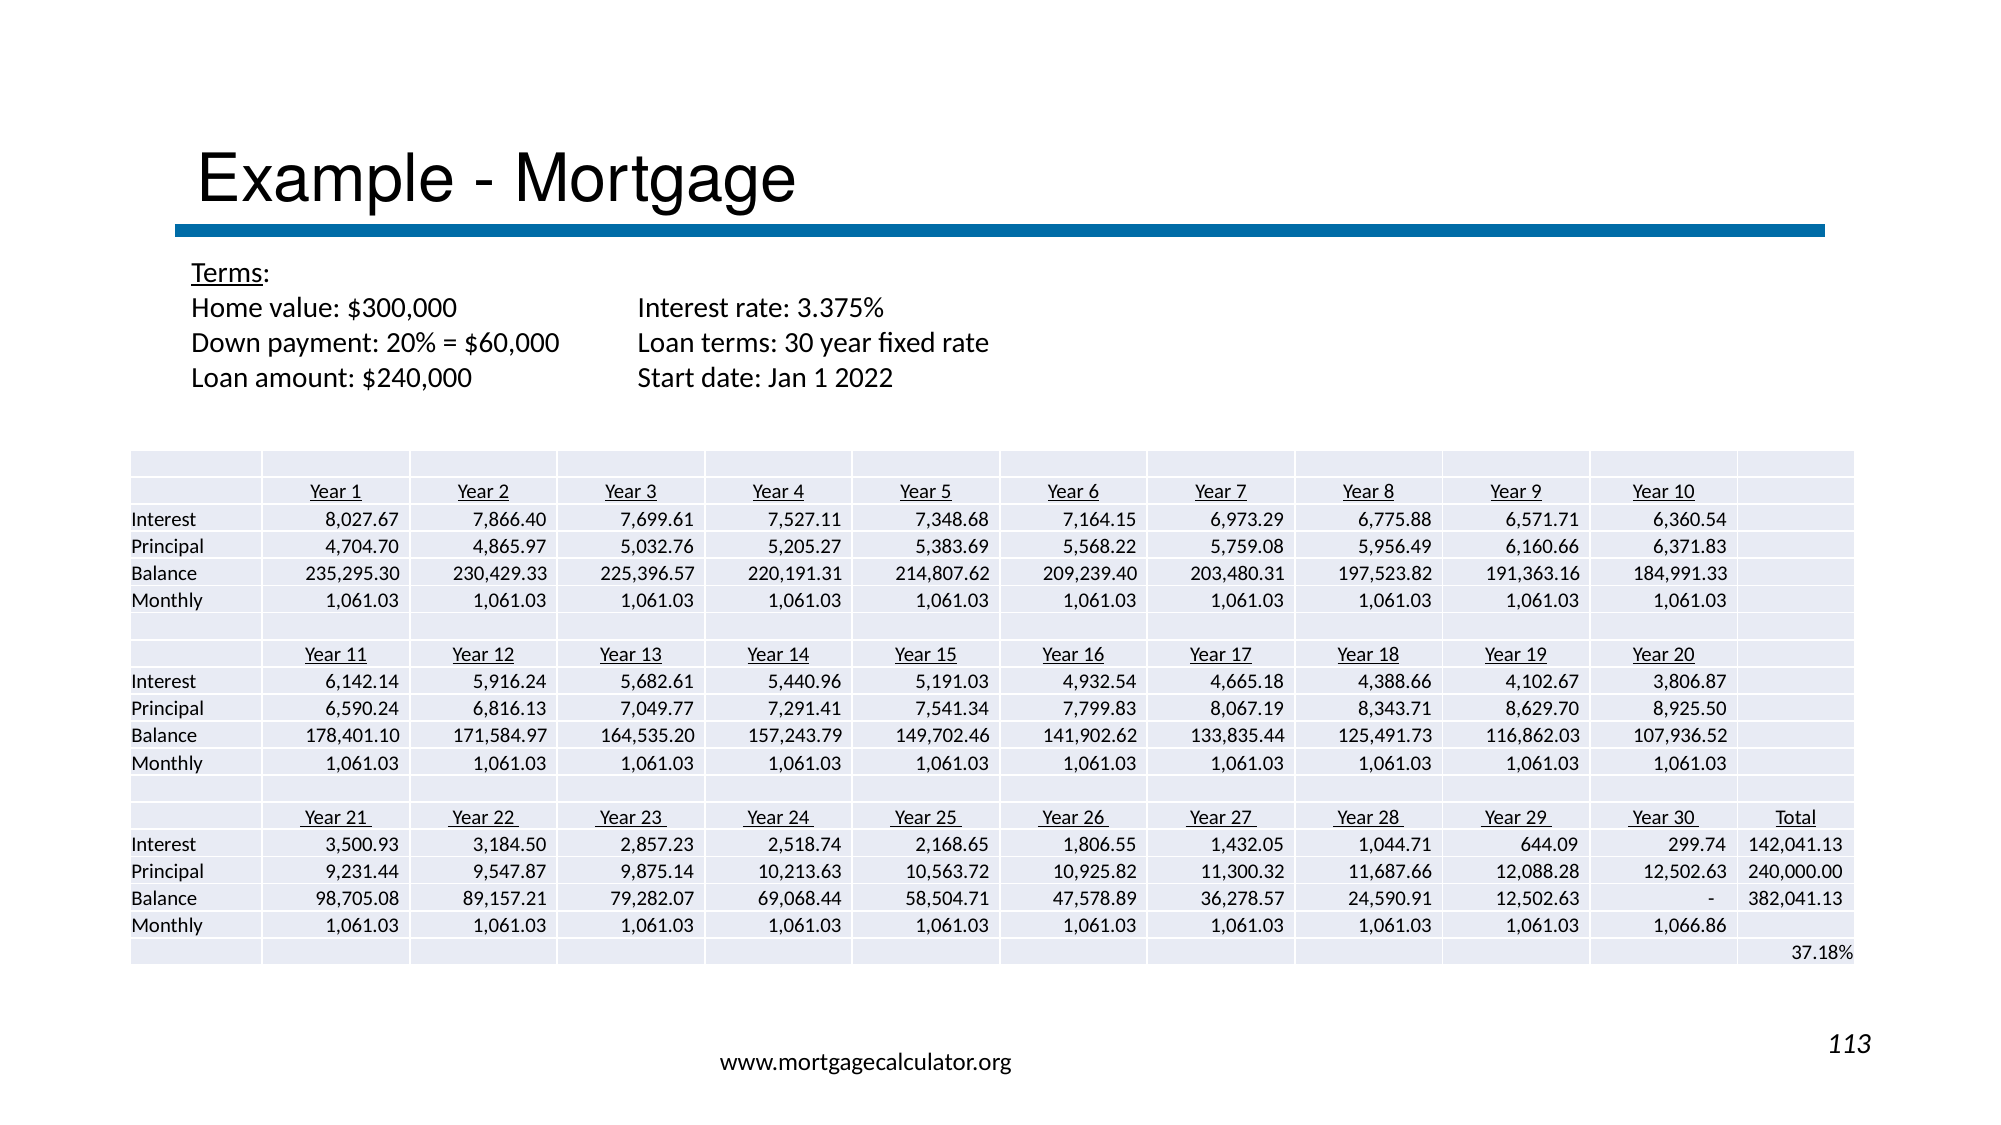

Example - Mortgage
Terms:
Home value: $300,000
Down payment: 20% = $60,000
Loan amount: $240,000
Interest rate: 3.375%
Loan terms: 30 year fixed rate
Start date: Jan 1 2022
|  |  |  |  |  |  |  |  |  |  |  |  |
| --- | --- | --- | --- | --- | --- | --- | --- | --- | --- | --- | --- |
|  | Year 1 | Year 2 | Year 3 | Year 4 | Year 5 | Year 6 | Year 7 | Year 8 | Year 9 | Year 10 |  |
| Interest | 8,027.67 | 7,866.40 | 7,699.61 | 7,527.11 | 7,348.68 | 7,164.15 | 6,973.29 | 6,775.88 | 6,571.71 | 6,360.54 |  |
| Principal | 4,704.70 | 4,865.97 | 5,032.76 | 5,205.27 | 5,383.69 | 5,568.22 | 5,759.08 | 5,956.49 | 6,160.66 | 6,371.83 |  |
| Balance | 235,295.30 | 230,429.33 | 225,396.57 | 220,191.31 | 214,807.62 | 209,239.40 | 203,480.31 | 197,523.82 | 191,363.16 | 184,991.33 |  |
| Monthly | 1,061.03 | 1,061.03 | 1,061.03 | 1,061.03 | 1,061.03 | 1,061.03 | 1,061.03 | 1,061.03 | 1,061.03 | 1,061.03 |  |
|  |  |  |  |  |  |  |  |  |  |  |  |
|  | Year 11 | Year 12 | Year 13 | Year 14 | Year 15 | Year 16 | Year 17 | Year 18 | Year 19 | Year 20 |  |
| Interest | 6,142.14 | 5,916.24 | 5,682.61 | 5,440.96 | 5,191.03 | 4,932.54 | 4,665.18 | 4,388.66 | 4,102.67 | 3,806.87 |  |
| Principal | 6,590.24 | 6,816.13 | 7,049.77 | 7,291.41 | 7,541.34 | 7,799.83 | 8,067.19 | 8,343.71 | 8,629.70 | 8,925.50 |  |
| Balance | 178,401.10 | 171,584.97 | 164,535.20 | 157,243.79 | 149,702.46 | 141,902.62 | 133,835.44 | 125,491.73 | 116,862.03 | 107,936.52 |  |
| Monthly | 1,061.03 | 1,061.03 | 1,061.03 | 1,061.03 | 1,061.03 | 1,061.03 | 1,061.03 | 1,061.03 | 1,061.03 | 1,061.03 |  |
|  |  |  |  |  |  |  |  |  |  |  |  |
|  | Year 21 | Year 22 | Year 23 | Year 24 | Year 25 | Year 26 | Year 27 | Year 28 | Year 29 | Year 30 | Total |
| Interest | 3,500.93 | 3,184.50 | 2,857.23 | 2,518.74 | 2,168.65 | 1,806.55 | 1,432.05 | 1,044.71 | 644.09 | 299.74 | 142,041.13 |
| Principal | 9,231.44 | 9,547.87 | 9,875.14 | 10,213.63 | 10,563.72 | 10,925.82 | 11,300.32 | 11,687.66 | 12,088.28 | 12,502.63 | 240,000.00 |
| Balance | 98,705.08 | 89,157.21 | 79,282.07 | 69,068.44 | 58,504.71 | 47,578.89 | 36,278.57 | 24,590.91 | 12,502.63 | - | 382,041.13 |
| Monthly | 1,061.03 | 1,061.03 | 1,061.03 | 1,061.03 | 1,061.03 | 1,061.03 | 1,061.03 | 1,061.03 | 1,061.03 | 1,066.86 |  |
|  |  |  |  |  |  |  |  |  |  |  | 37.18% |

www.mortgagecalculator.org